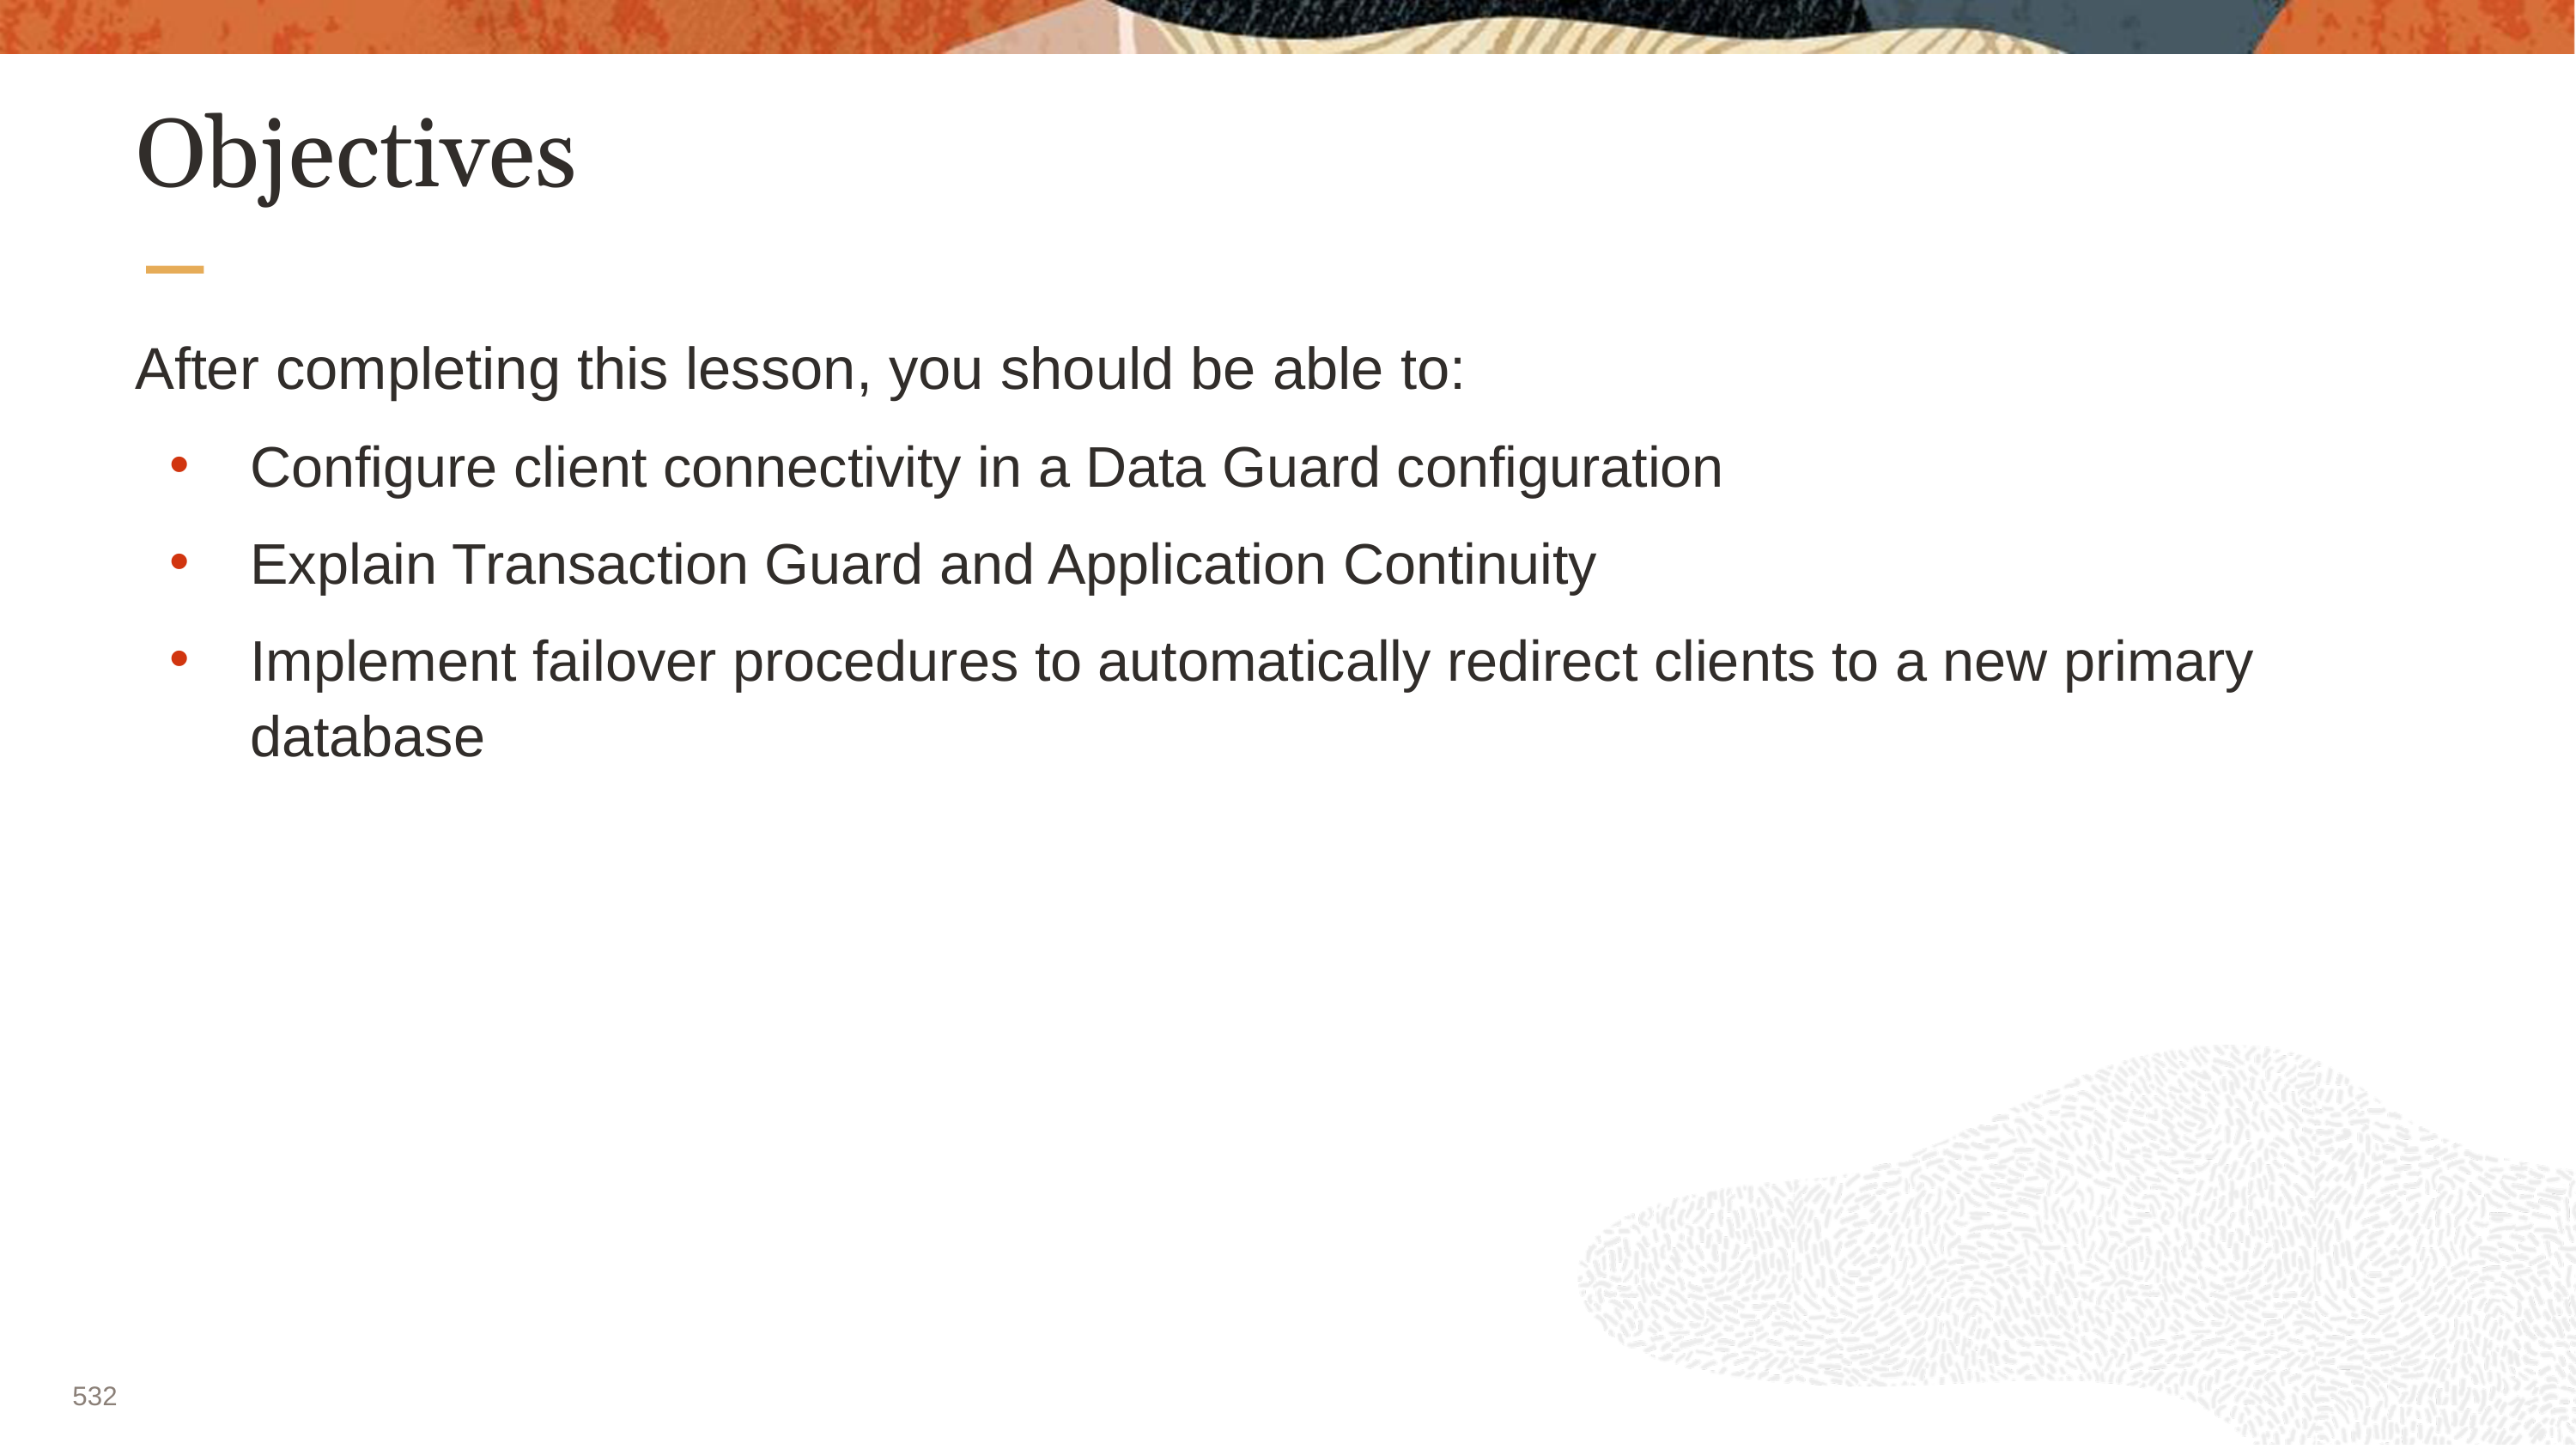

# Objectives
After completing this lesson, you should be able to:
Configure client connectivity in a Data Guard configuration
Explain Transaction Guard and Application Continuity
Implement failover procedures to automatically redirect clients to a new primary database